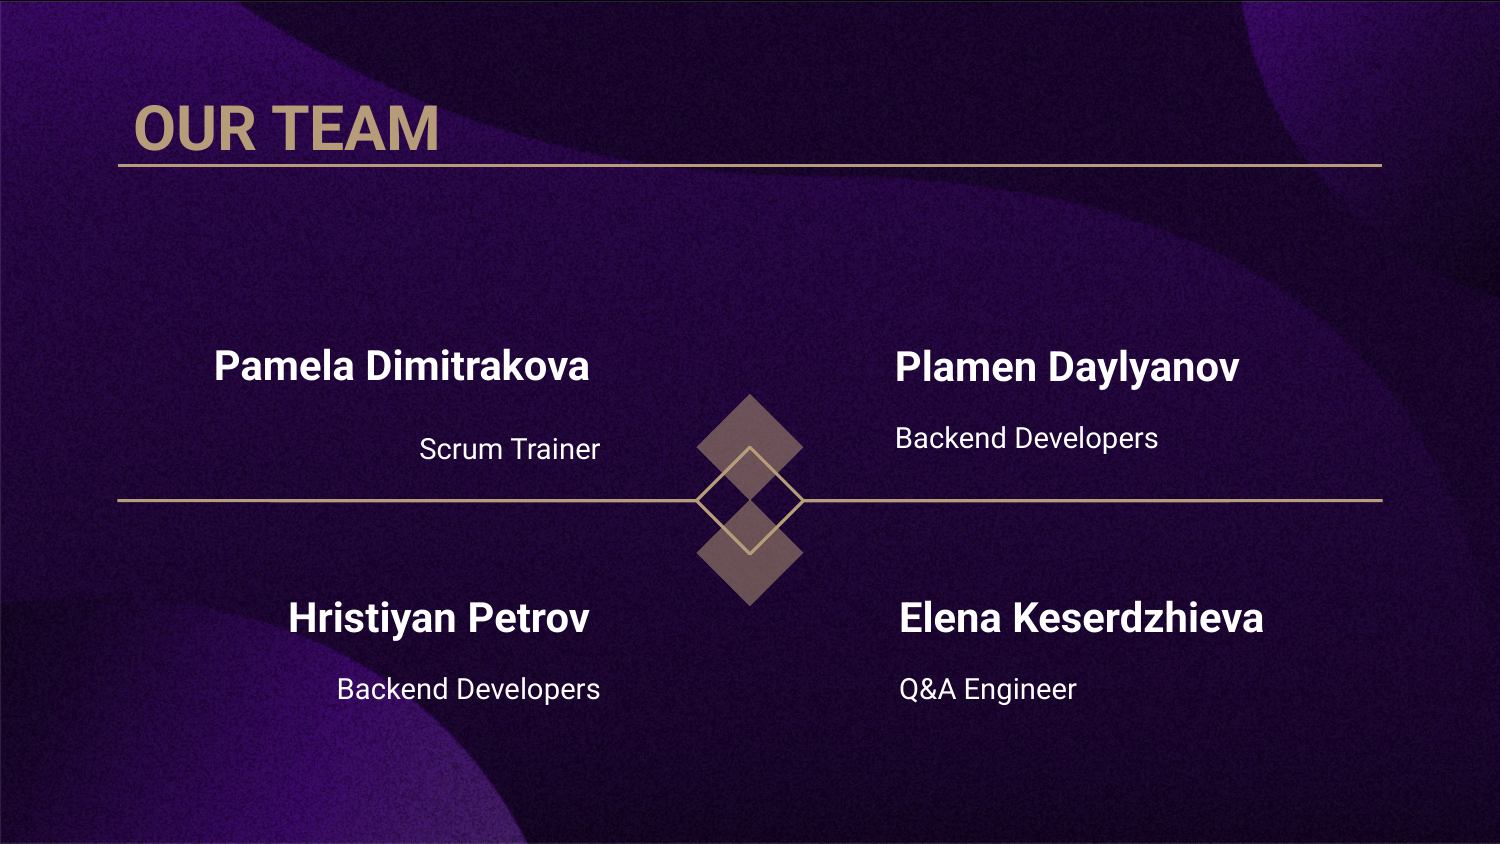

# OUR TEAM
Plamen Daylyanov
Pamela Dimitrakova

Backend Developers
Scrum Trainer

Hristiyan Petrov
Elena Keserdzhieva
Backend Developers
Q&A Engineer